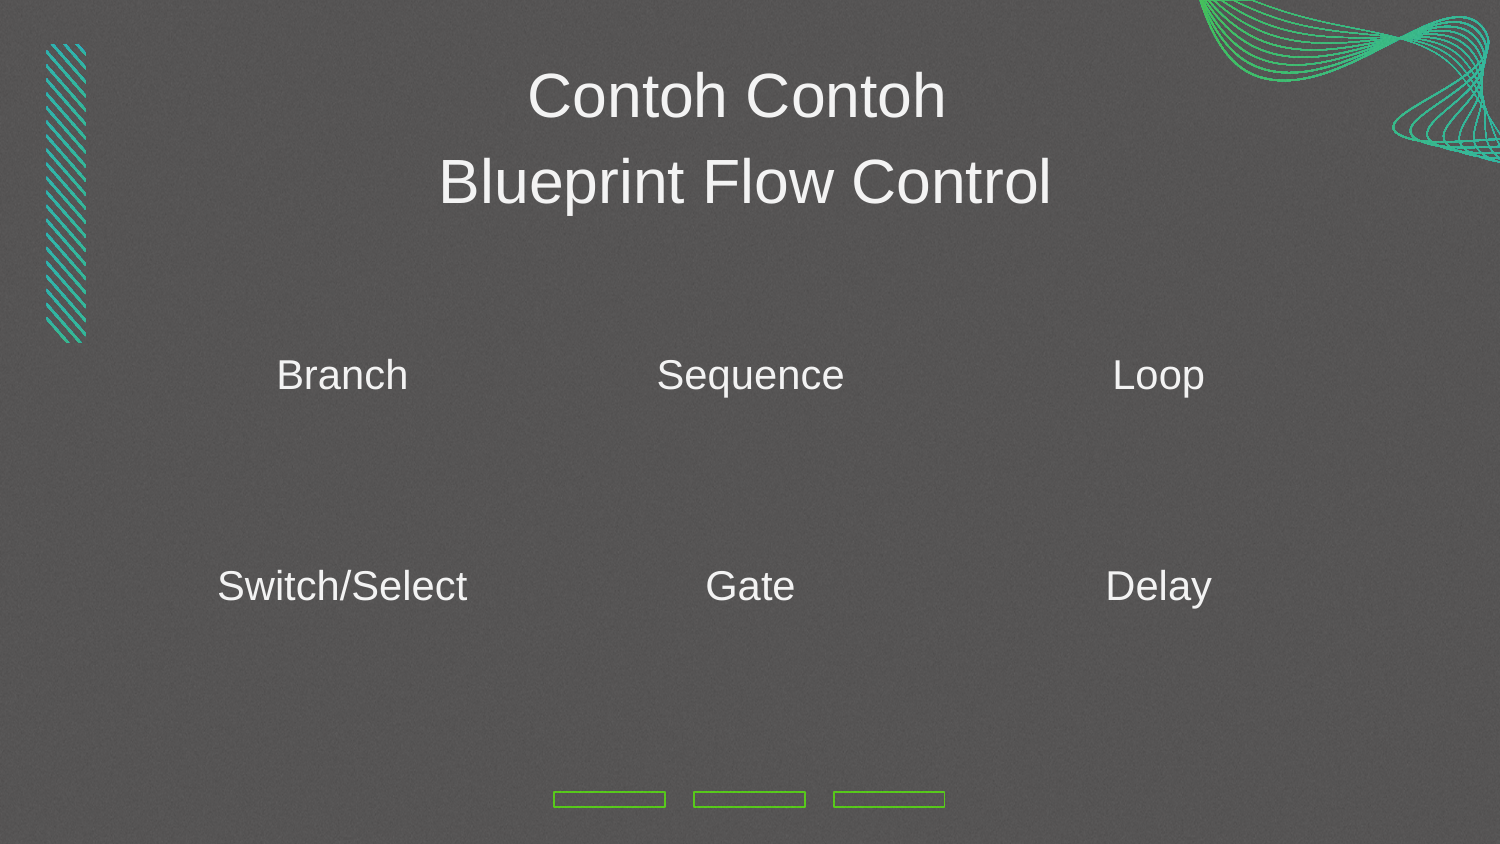

# Contoh Contoh Blueprint Flow Control
Branch
Sequence
Loop
Switch/Select
Gate
Delay